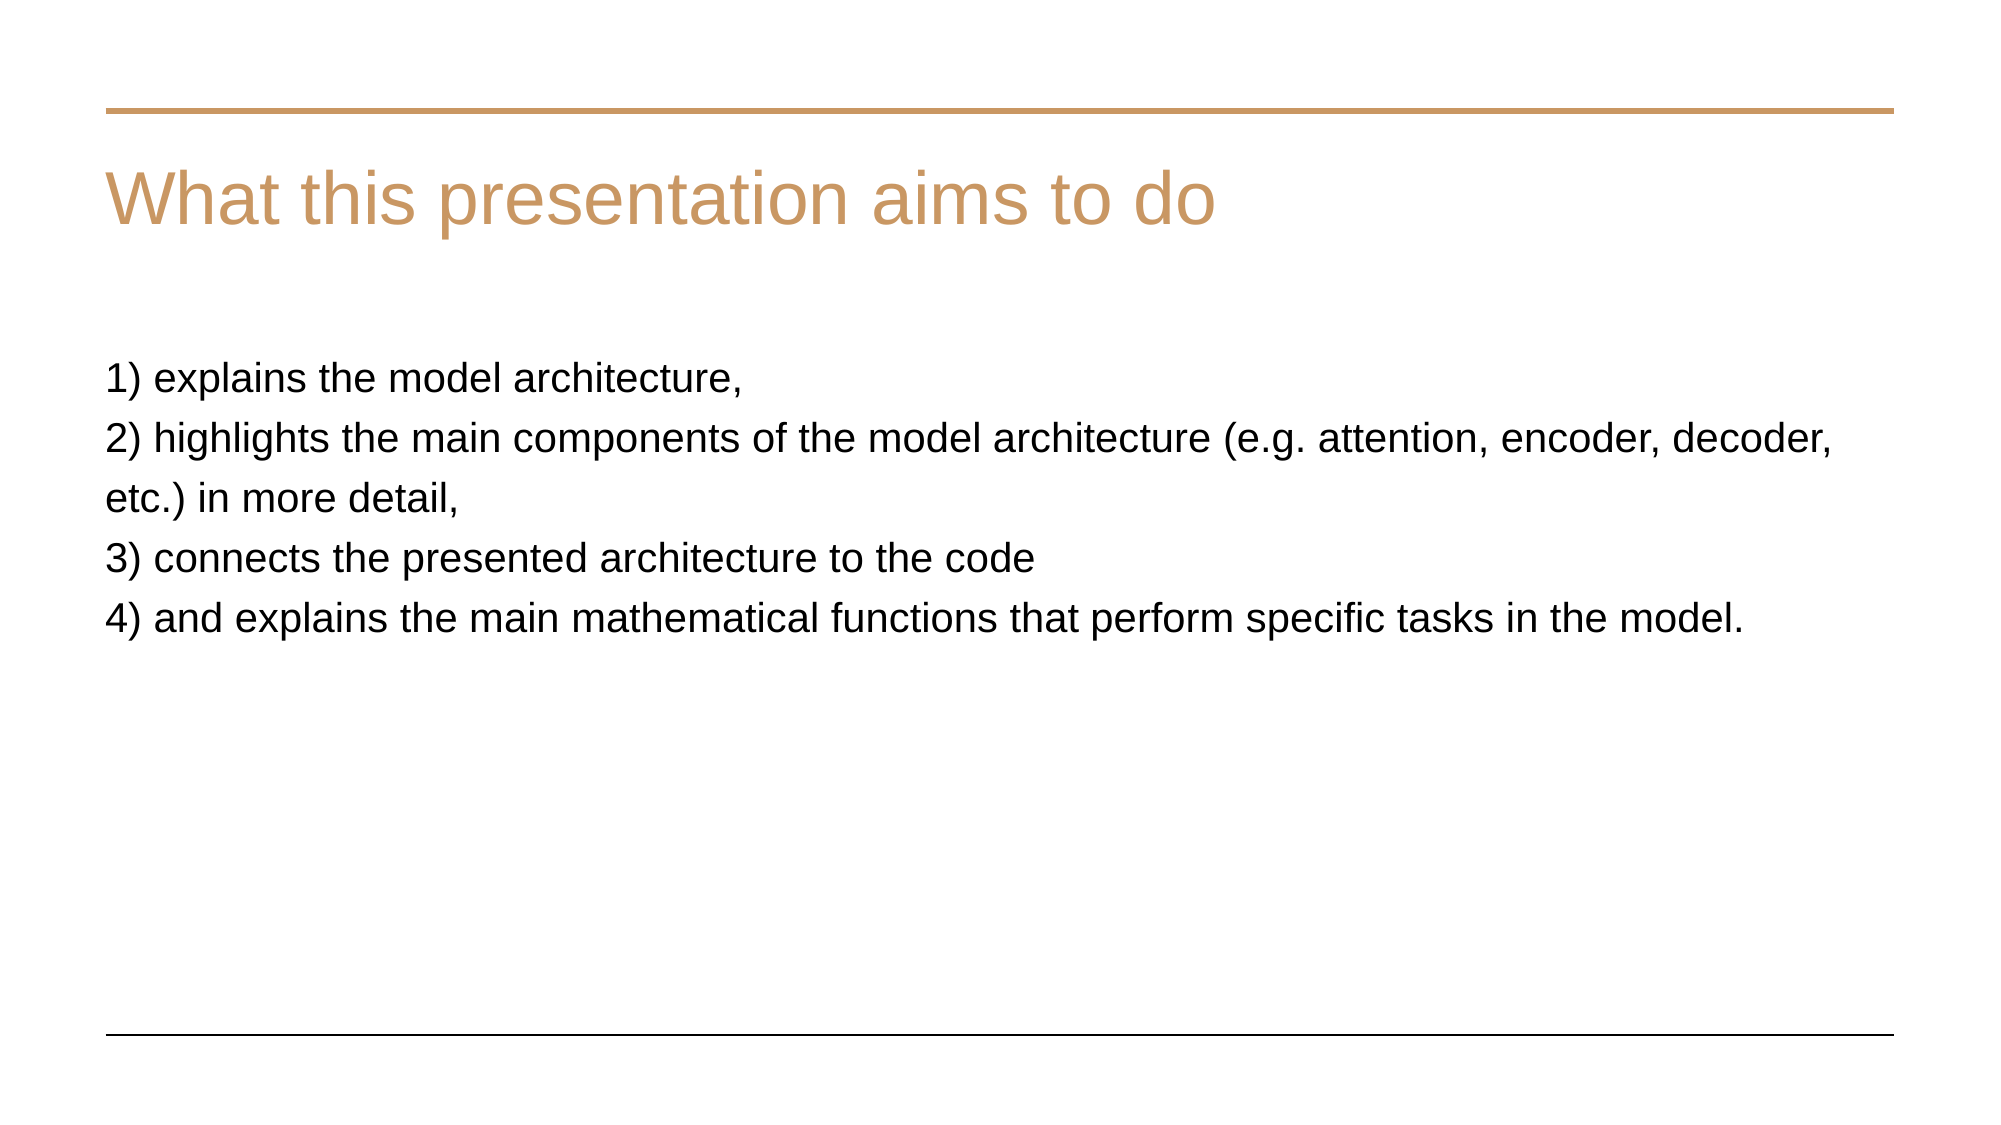

# What this presentation aims to do
1) explains the model architecture, 
2) highlights the main components of the model architecture (e.g. attention, encoder, decoder, etc.) in more detail, 
3) connects the presented architecture to the code
4) and explains the main mathematical functions that perform specific tasks in the model.